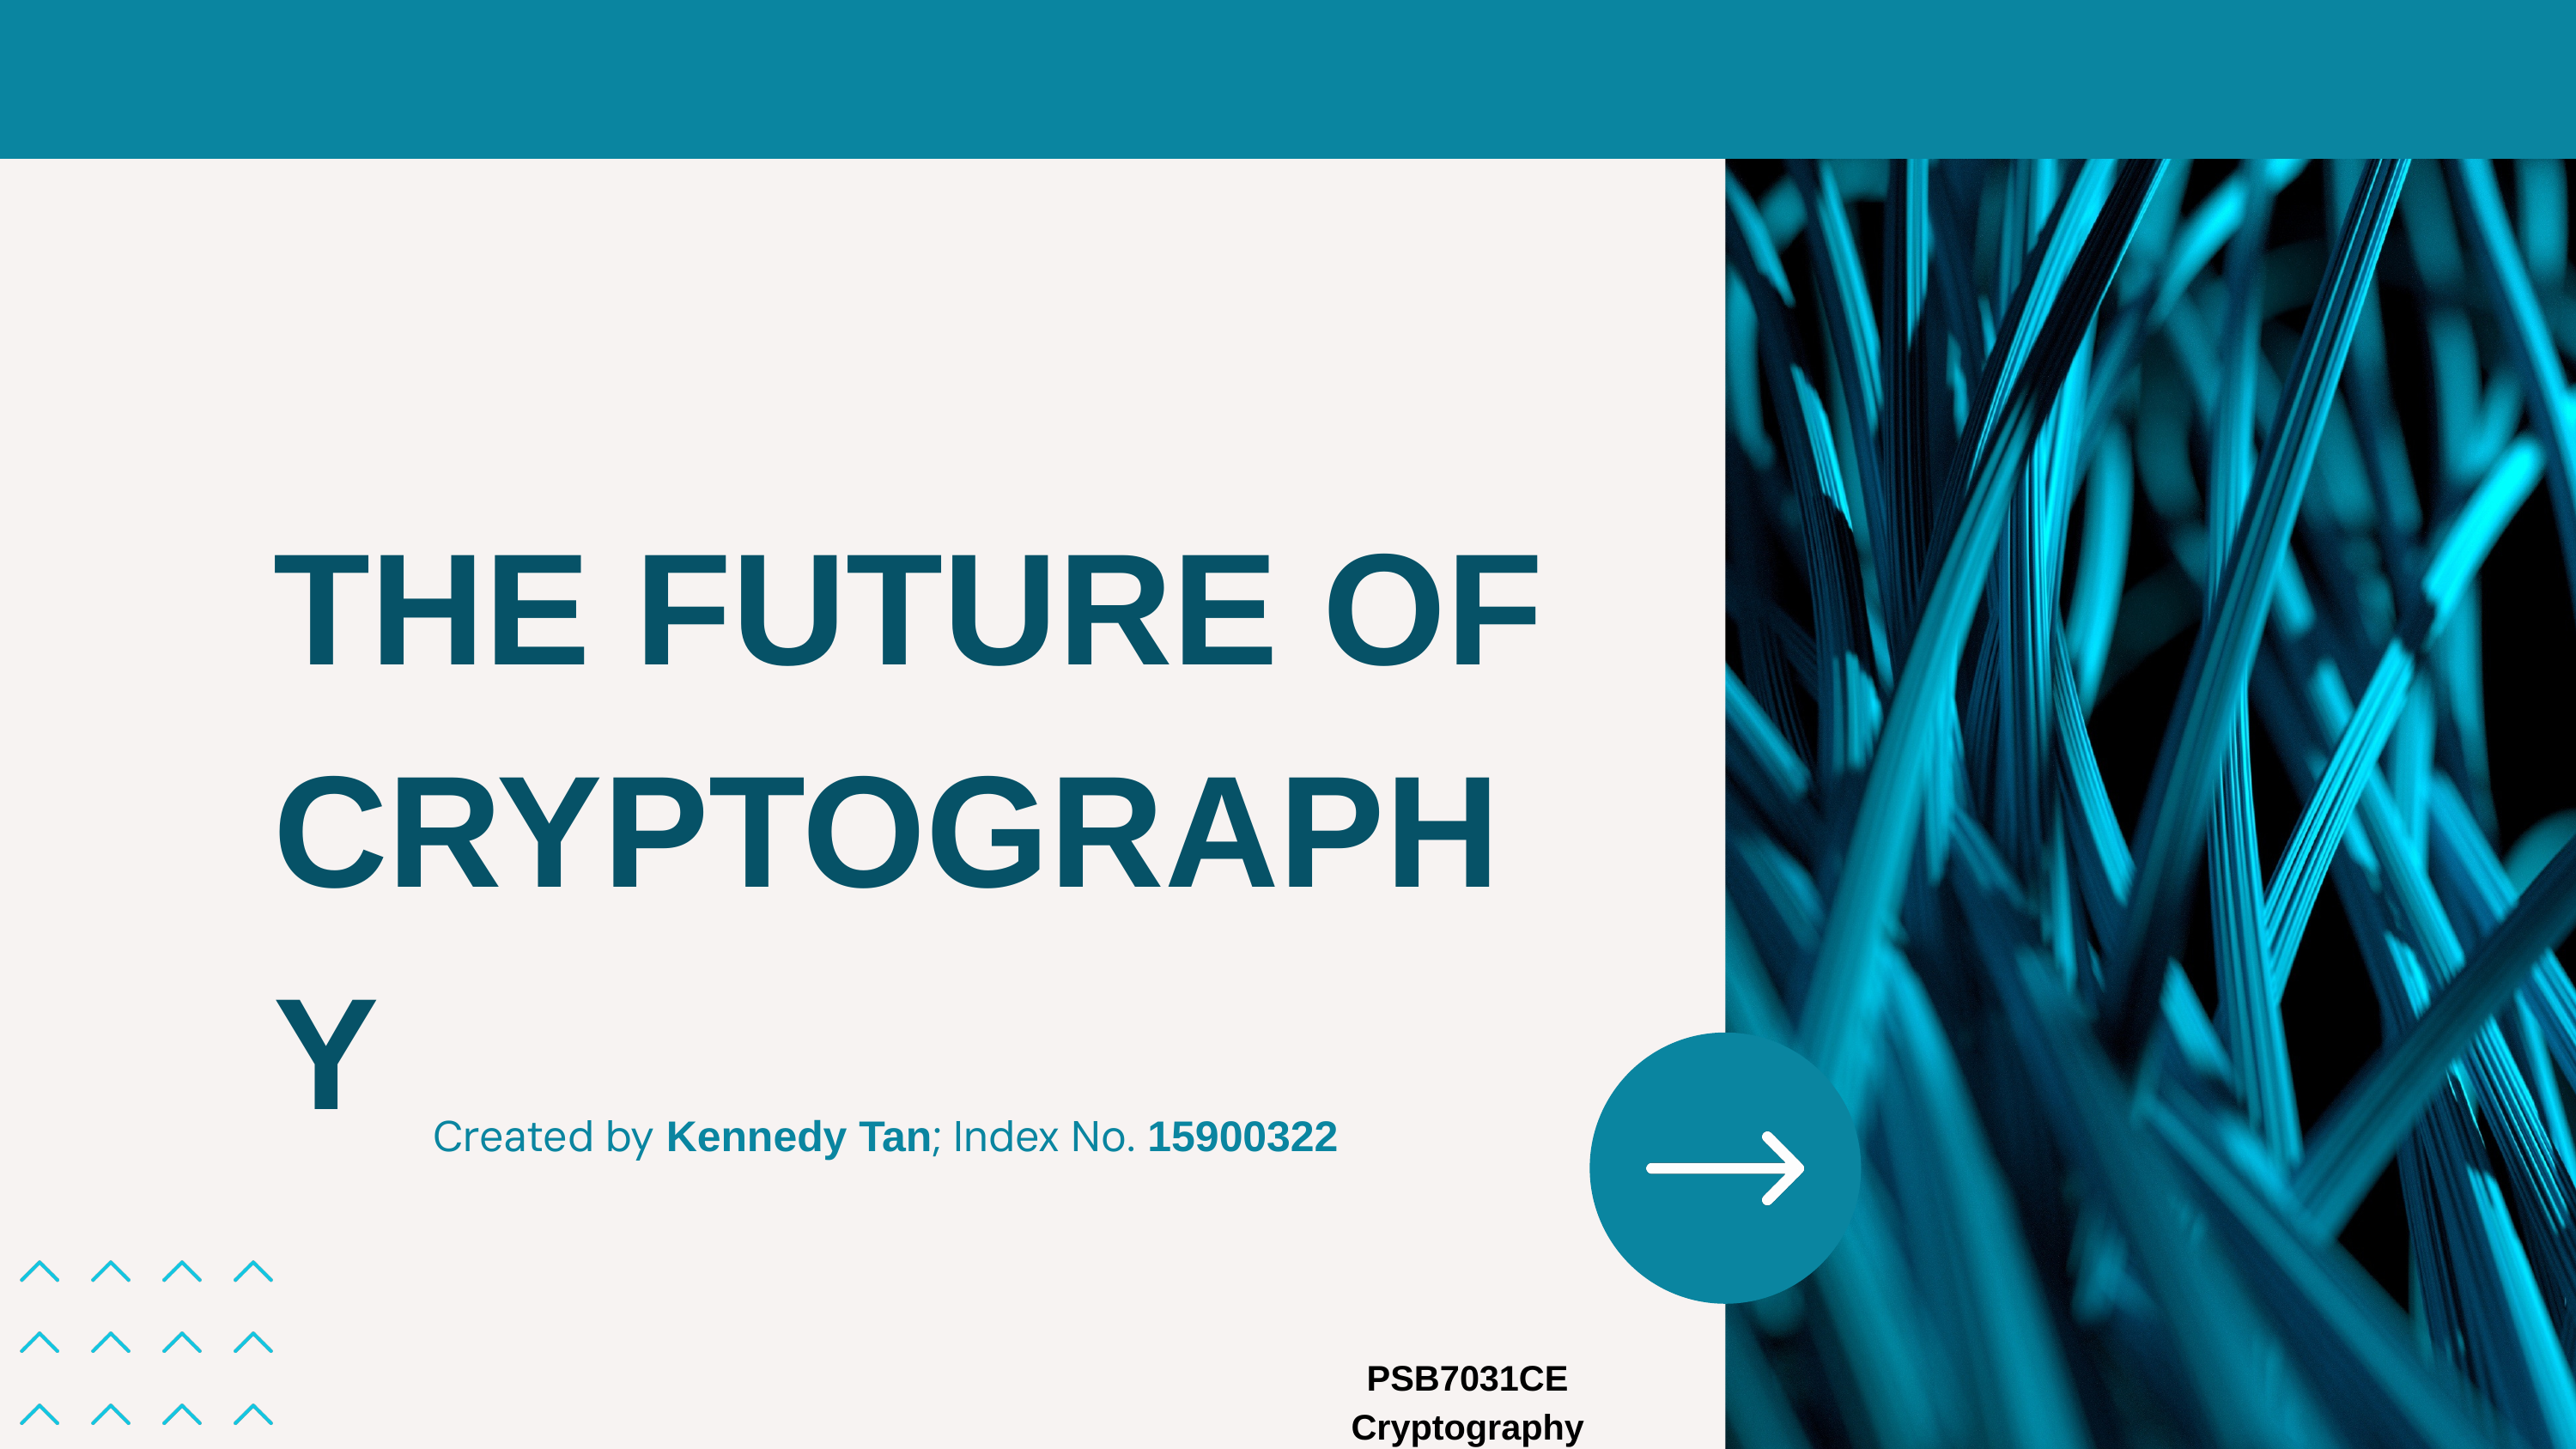

THE FUTURE OF CRYPTOGRAPHY

Created by Kennedy Tan; Index No. 15900322

PSB7031CE Cryptography